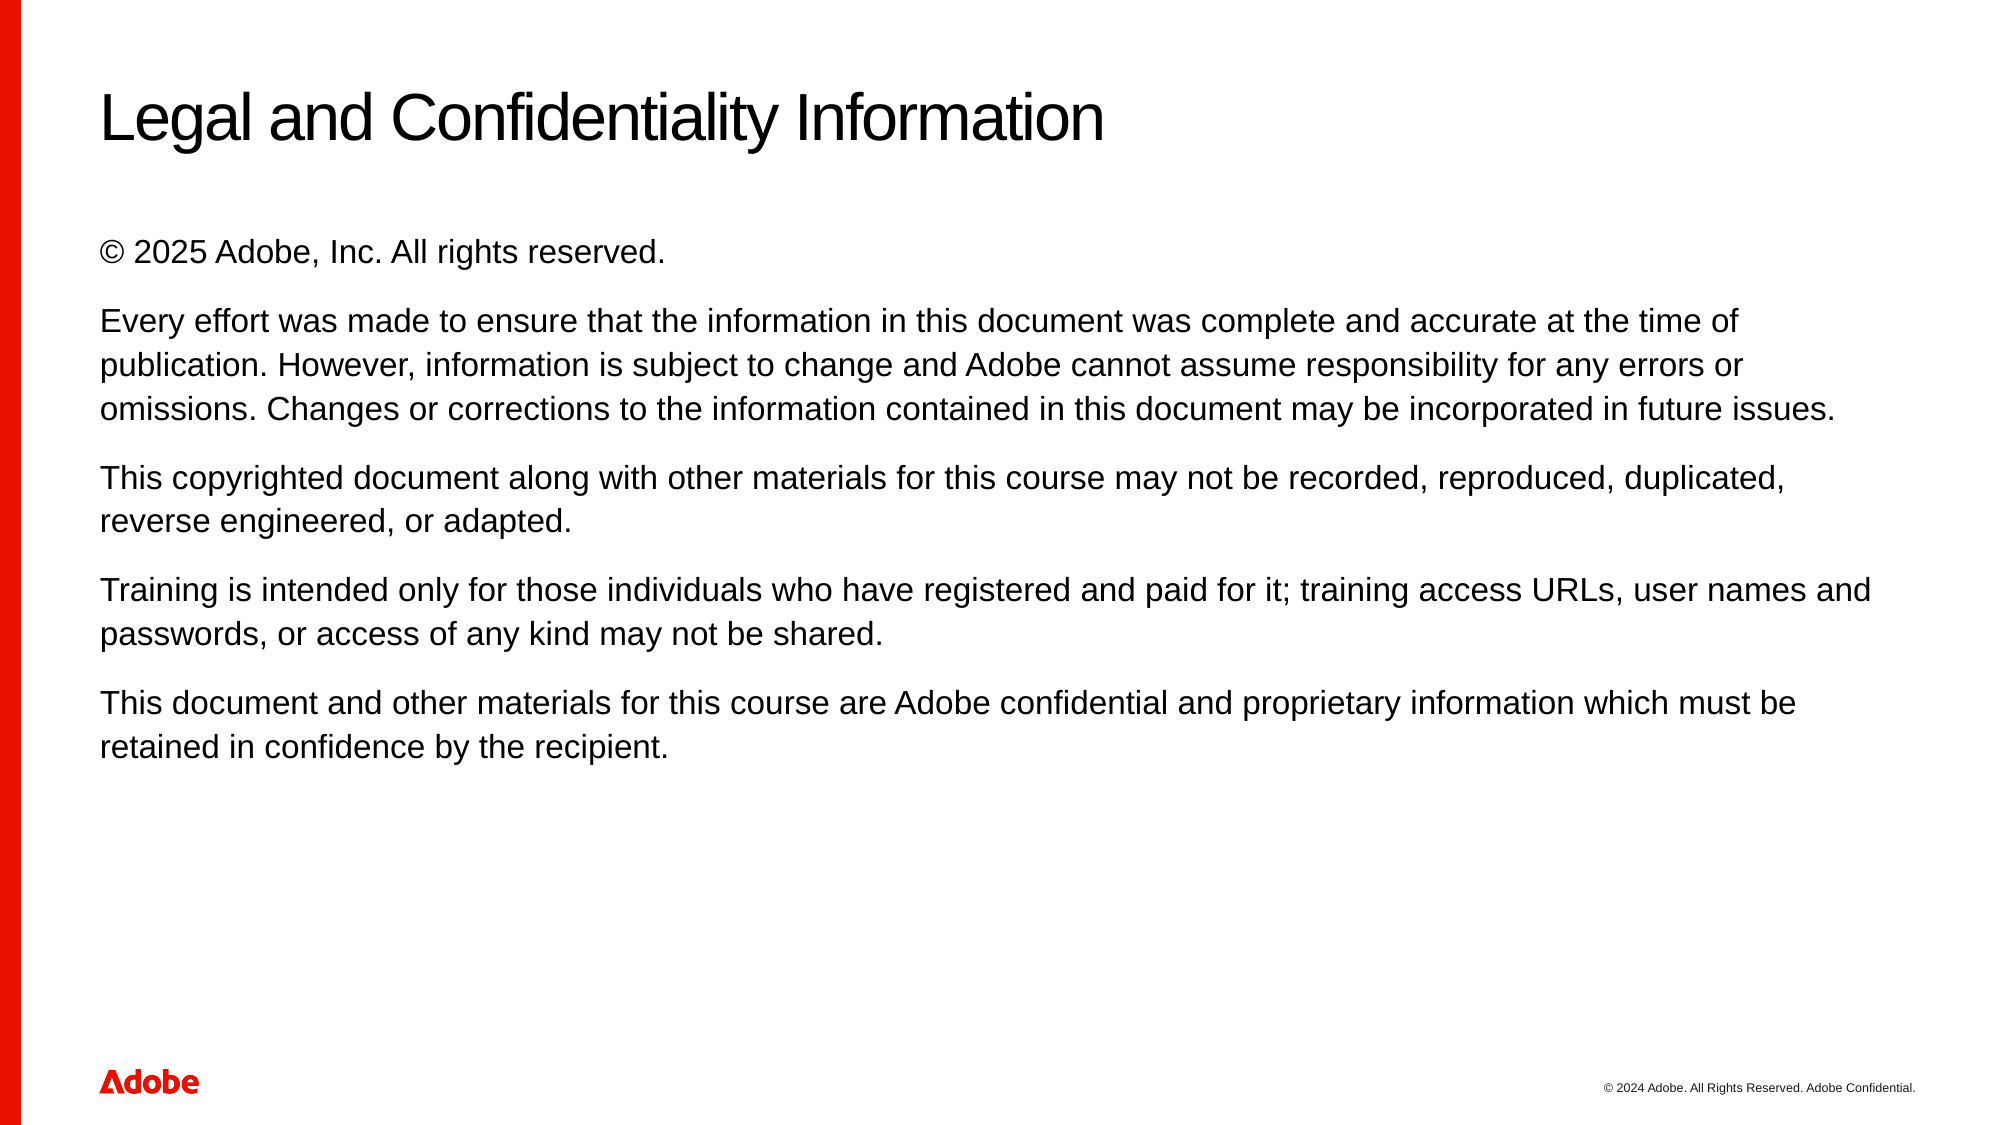

# Legal and Confidentiality Information
© 2025 Adobe, Inc. All rights reserved.
Every effort was made to ensure that the information in this document was complete and accurate at the time of publication. However, information is subject to change and Adobe cannot assume responsibility for any errors or omissions. Changes or corrections to the information contained in this document may be incorporated in future issues.
This copyrighted document along with other materials for this course may not be recorded, reproduced, duplicated, reverse engineered, or adapted.
Training is intended only for those individuals who have registered and paid for it; training access URLs, user names and passwords, or access of any kind may not be shared.
This document and other materials for this course are Adobe confidential and proprietary information which must be retained in confidence by the recipient.